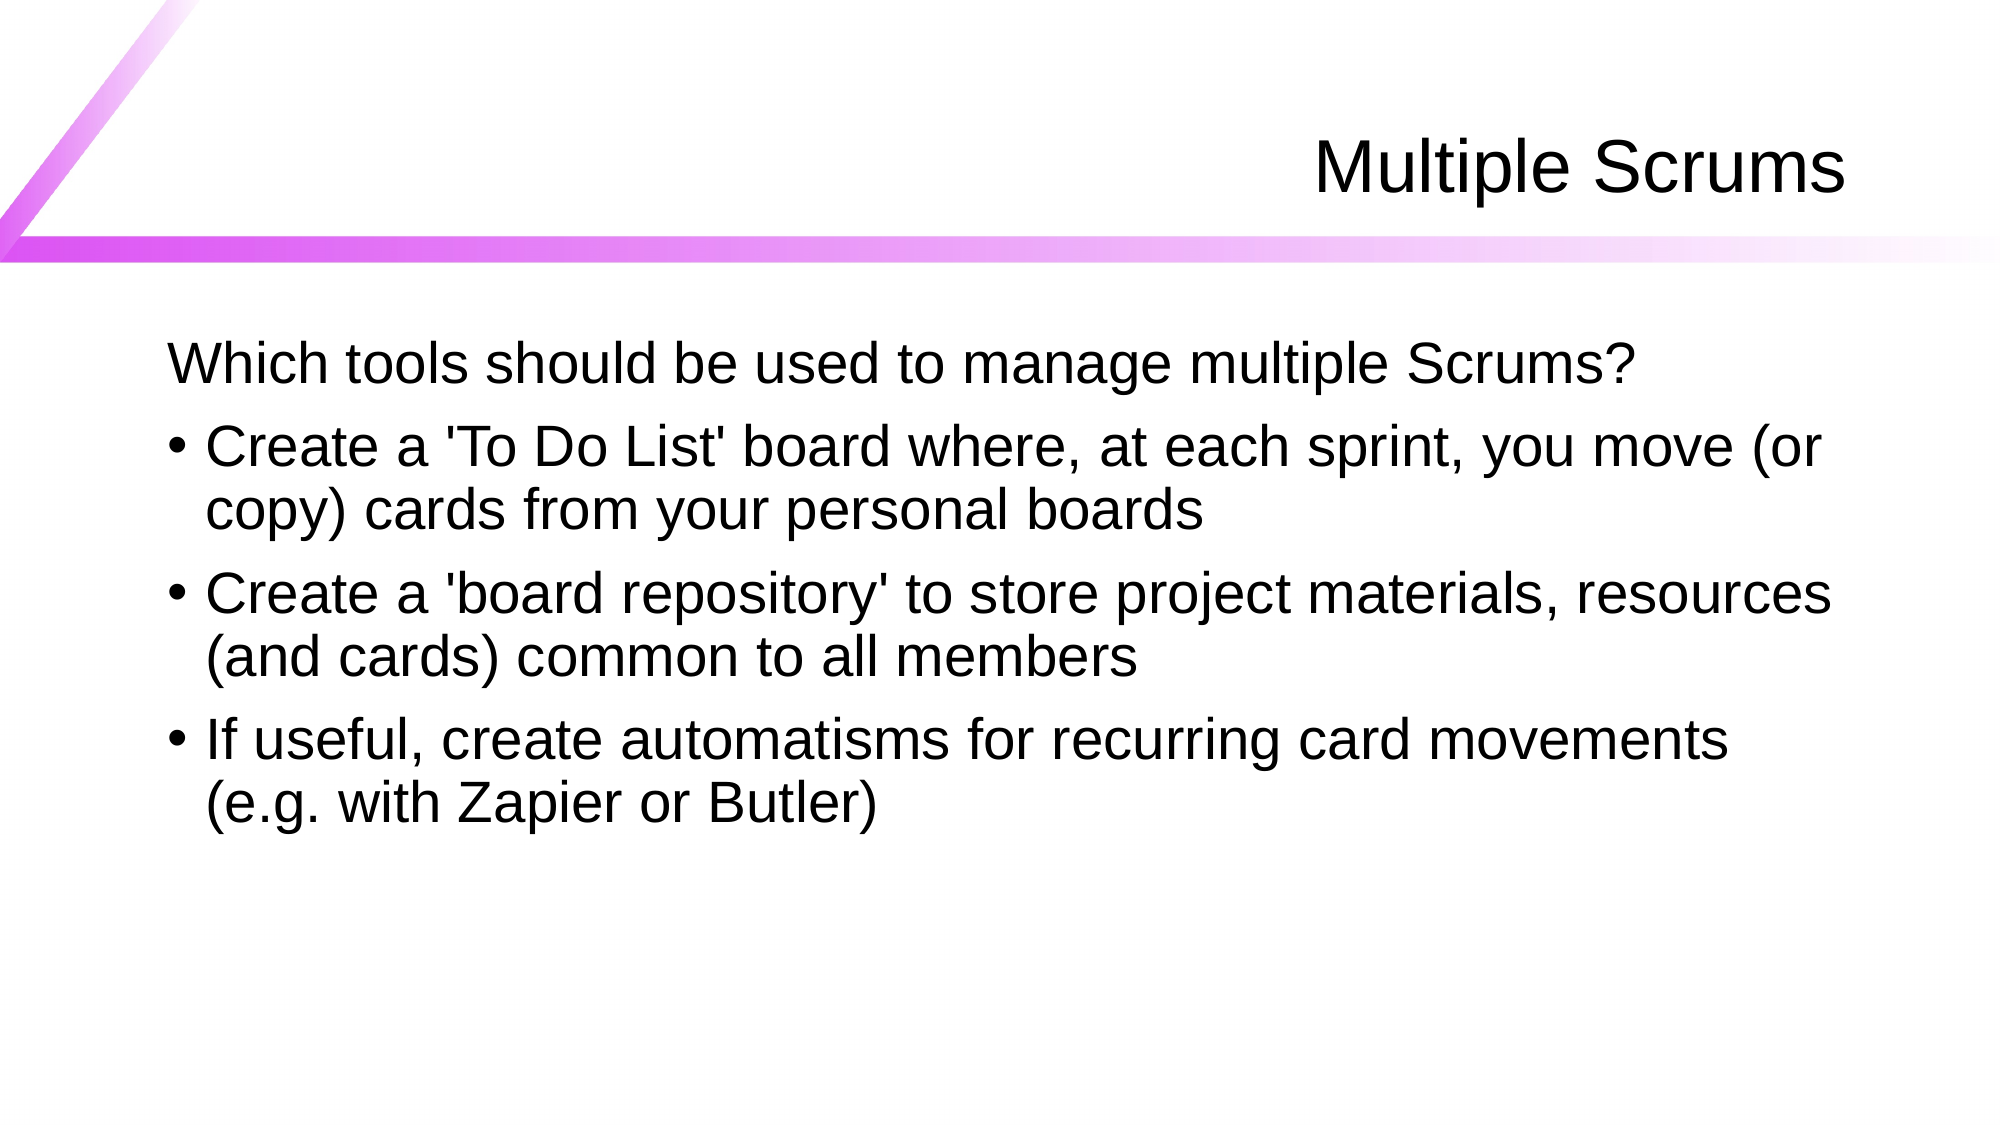

# Multiple Scrums
Which tools should be used to manage multiple Scrums?
Create a 'To Do List' board where, at each sprint, you move (or copy) cards from your personal boards
Create a 'board repository' to store project materials, resources (and cards) common to all members
If useful, create automatisms for recurring card movements (e.g. with Zapier or Butler)